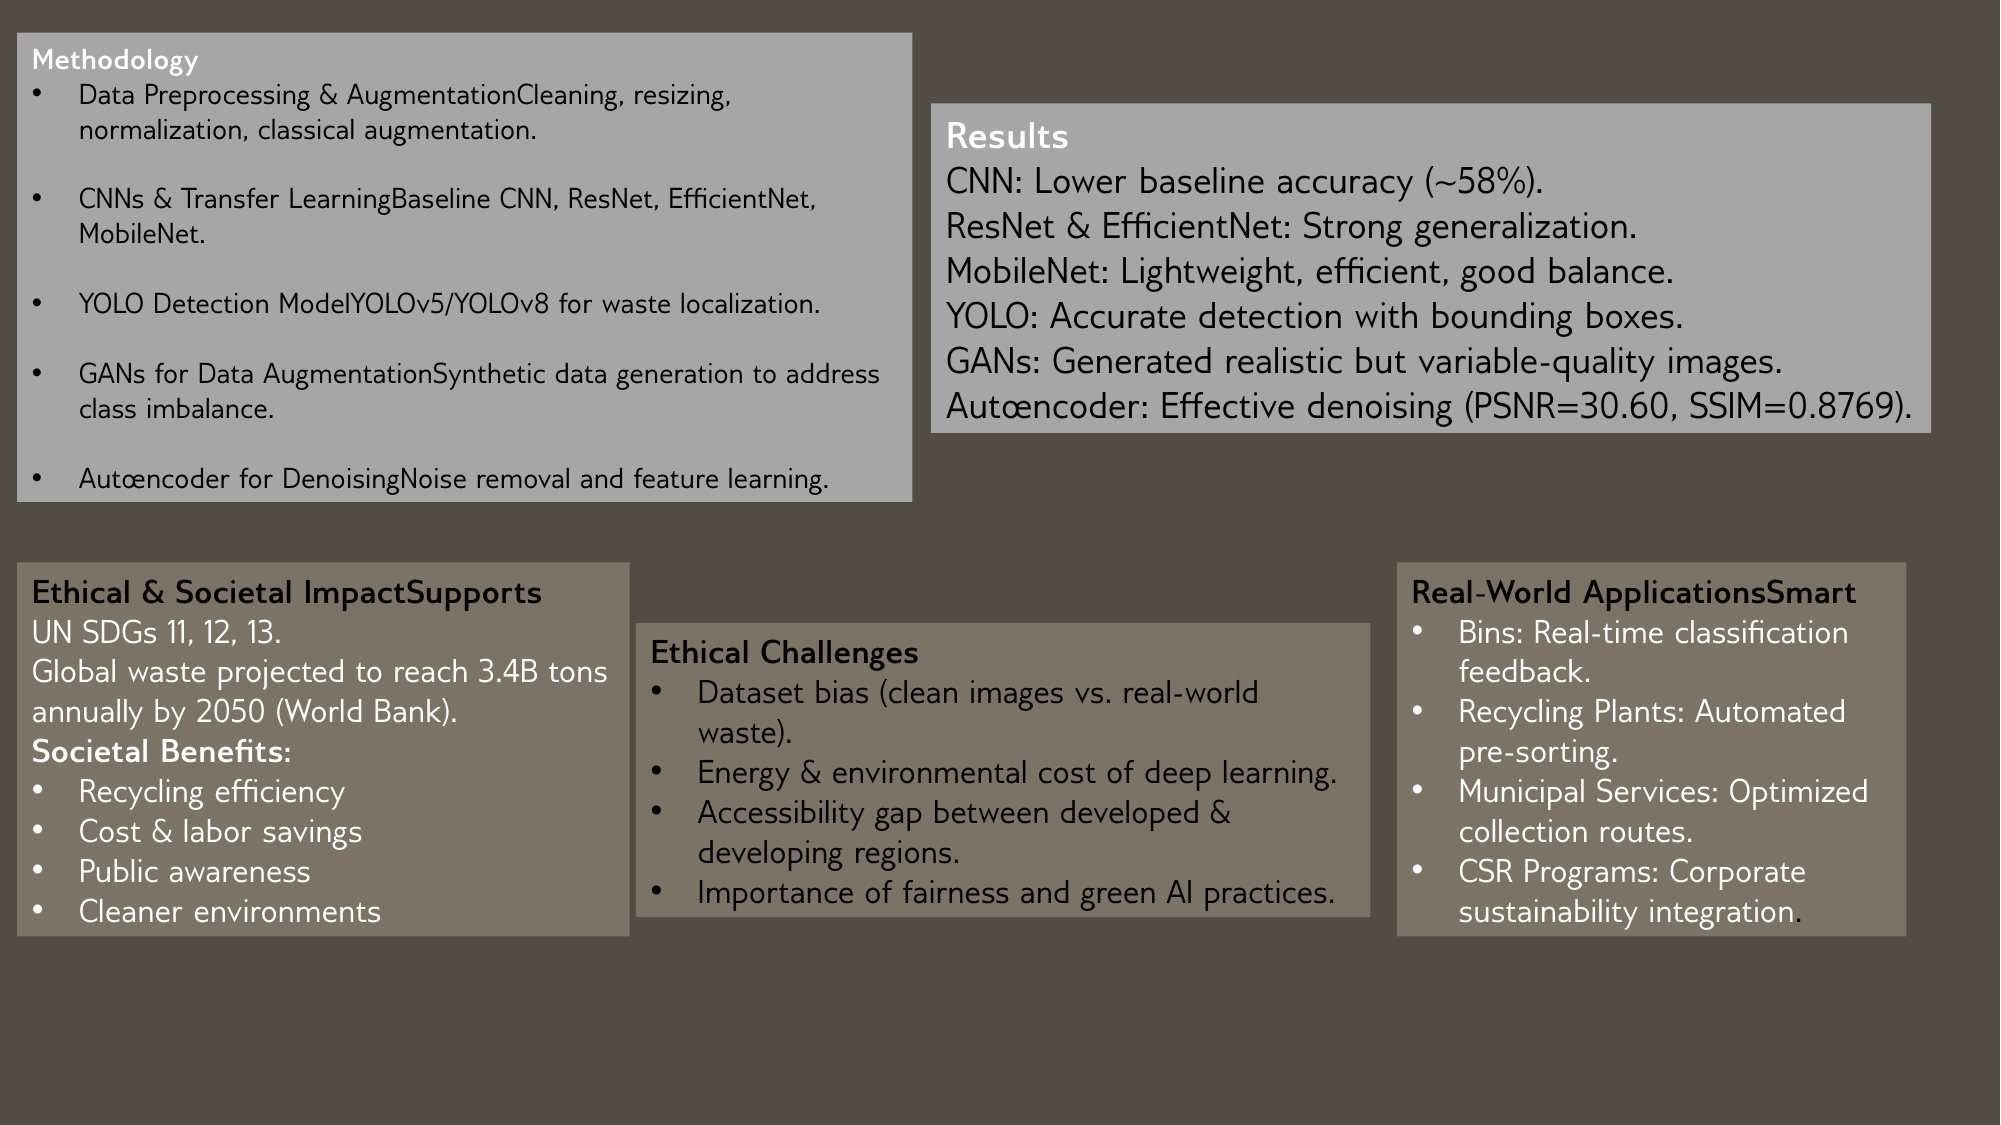

Methodology
Data Preprocessing & AugmentationCleaning, resizing, normalization, classical augmentation.

CNNs & Transfer LearningBaseline CNN, ResNet, EfficientNet, MobileNet.

YOLO Detection ModelYOLOv5/YOLOv8 for waste localization.

GANs for Data AugmentationSynthetic data generation to address class imbalance.

Autoencoder for DenoisingNoise removal and feature learning.
Results
CNN: Lower baseline accuracy (~58%).
ResNet & EfficientNet: Strong generalization.
MobileNet: Lightweight, efficient, good balance.
YOLO: Accurate detection with bounding boxes.
GANs: Generated realistic but variable-quality images.
Autoencoder: Effective denoising (PSNR=30.60, SSIM=0.8769).
Real-World ApplicationsSmart
Bins: Real-time classification feedback.
Recycling Plants: Automated pre-sorting.
Municipal Services: Optimized collection routes.
CSR Programs: Corporate sustainability integration.
Ethical & Societal ImpactSupports
UN SDGs 11, 12, 13.
Global waste projected to reach 3.4B tons annually by 2050 (World Bank).
Societal Benefits:
Recycling efficiency
Cost & labor savings
Public awareness
Cleaner environments
Ethical Challenges
Dataset bias (clean images vs. real-world waste).
Energy & environmental cost of deep learning.
Accessibility gap between developed & developing regions.
Importance of fairness and green AI practices.